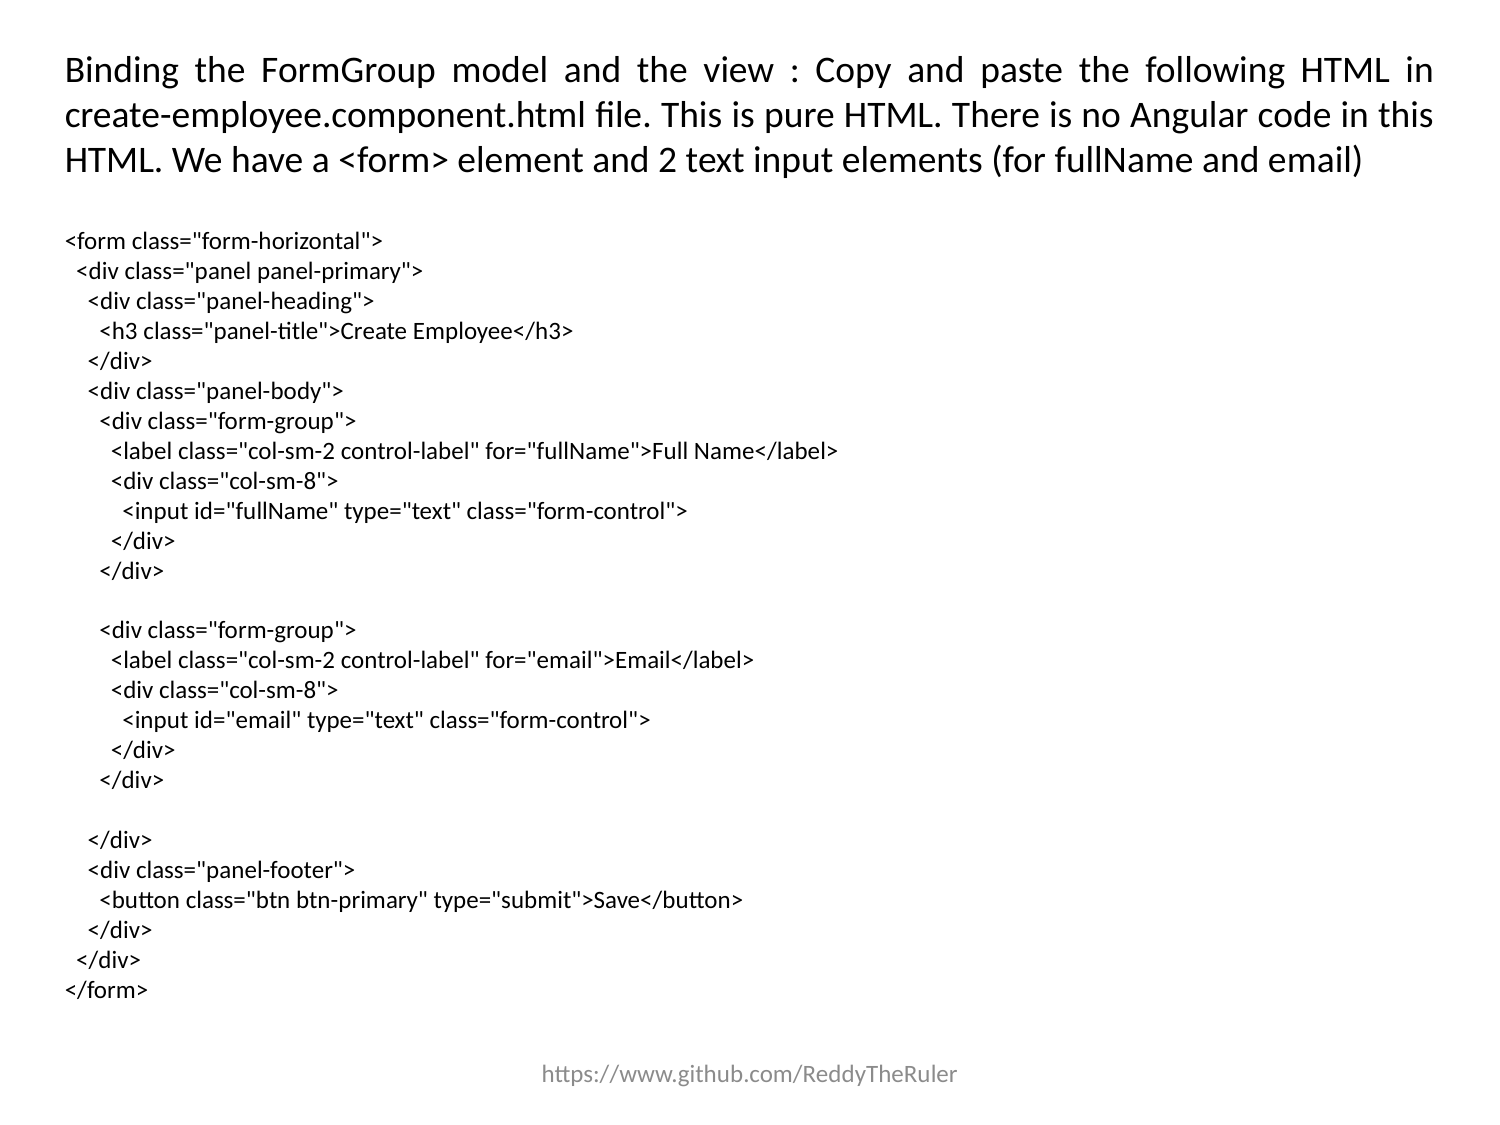

Binding the FormGroup model and the view : Copy and paste the following HTML in create-employee.component.html file. This is pure HTML. There is no Angular code in this HTML. We have a <form> element and 2 text input elements (for fullName and email)

<form class="form-horizontal">
  <div class="panel panel-primary">
    <div class="panel-heading">
      <h3 class="panel-title">Create Employee</h3>
    </div>
    <div class="panel-body">
      <div class="form-group">
        <label class="col-sm-2 control-label" for="fullName">Full Name</label>
        <div class="col-sm-8">
          <input id="fullName" type="text" class="form-control">
        </div>
      </div>

      <div class="form-group">
        <label class="col-sm-2 control-label" for="email">Email</label>
        <div class="col-sm-8">
          <input id="email" type="text" class="form-control">
        </div>
      </div>

    </div>
    <div class="panel-footer">
      <button class="btn btn-primary" type="submit">Save</button>
    </div>
  </div>
</form>
https://www.github.com/ReddyTheRuler